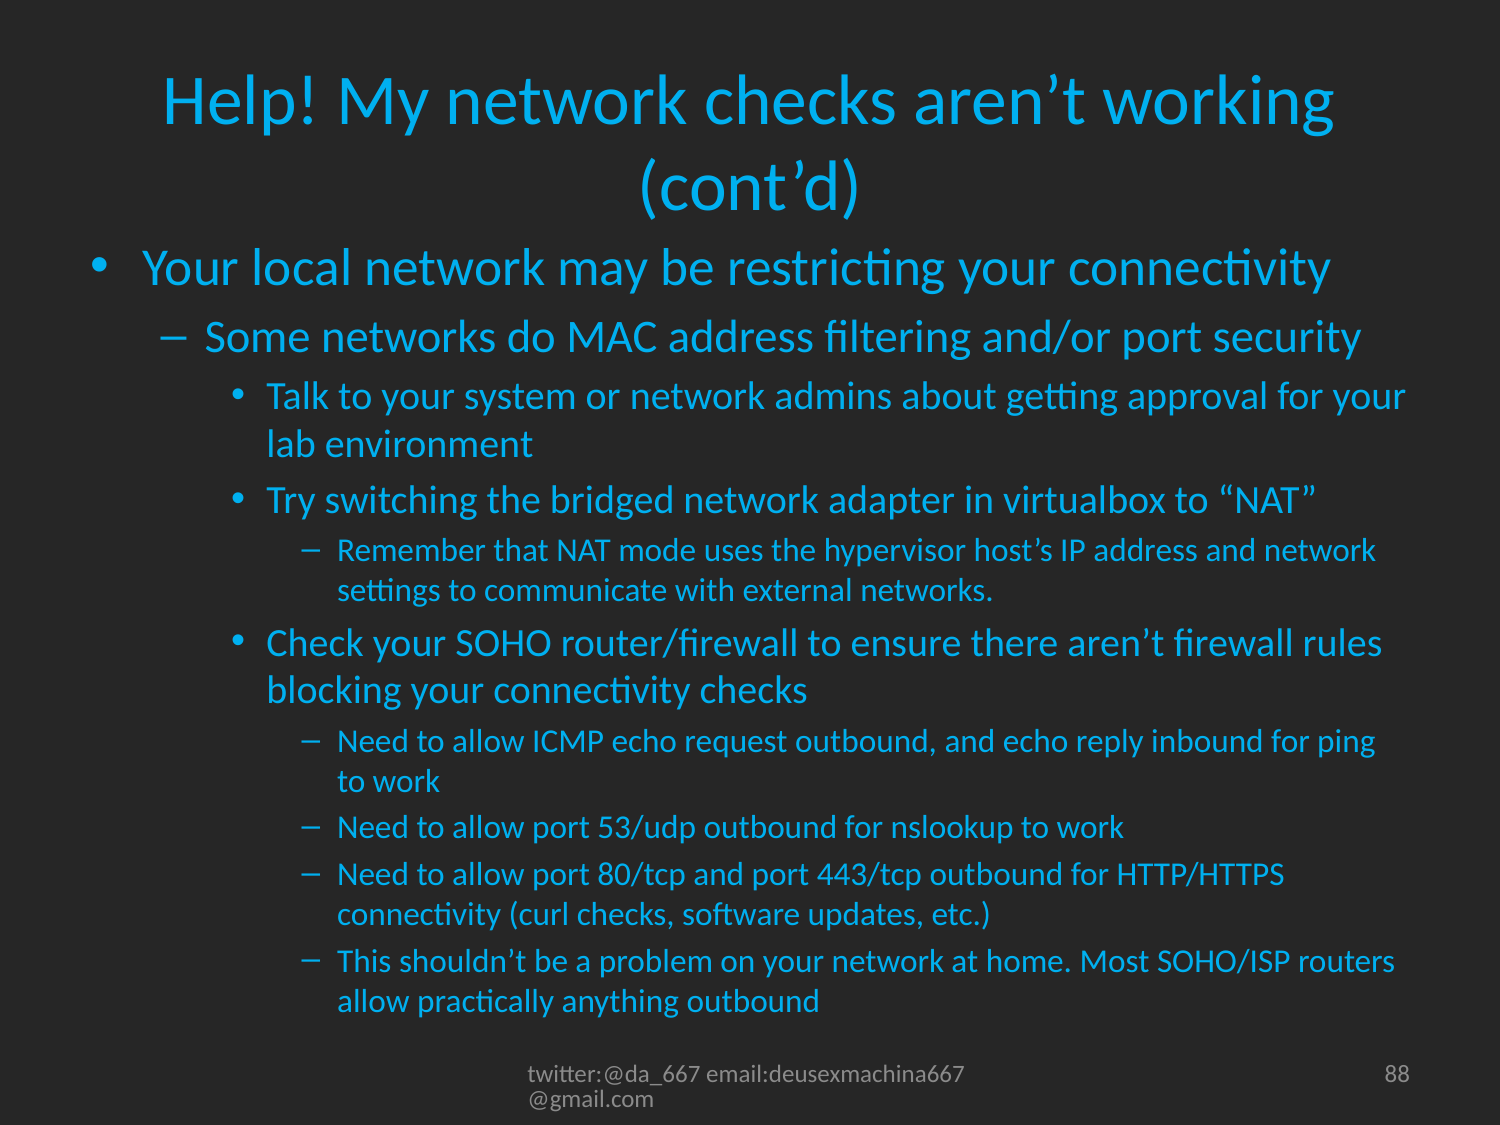

# Help! My network checks aren’t working (cont’d)
Your local network may be restricting your connectivity
Some networks do MAC address filtering and/or port security
Talk to your system or network admins about getting approval for your lab environment
Try switching the bridged network adapter in virtualbox to “NAT”
Remember that NAT mode uses the hypervisor host’s IP address and network settings to communicate with external networks.
Check your SOHO router/firewall to ensure there aren’t firewall rules blocking your connectivity checks
Need to allow ICMP echo request outbound, and echo reply inbound for ping to work
Need to allow port 53/udp outbound for nslookup to work
Need to allow port 80/tcp and port 443/tcp outbound for HTTP/HTTPS connectivity (curl checks, software updates, etc.)
This shouldn’t be a problem on your network at home. Most SOHO/ISP routers allow practically anything outbound
twitter:@da_667 email:deusexmachina667@gmail.com
88